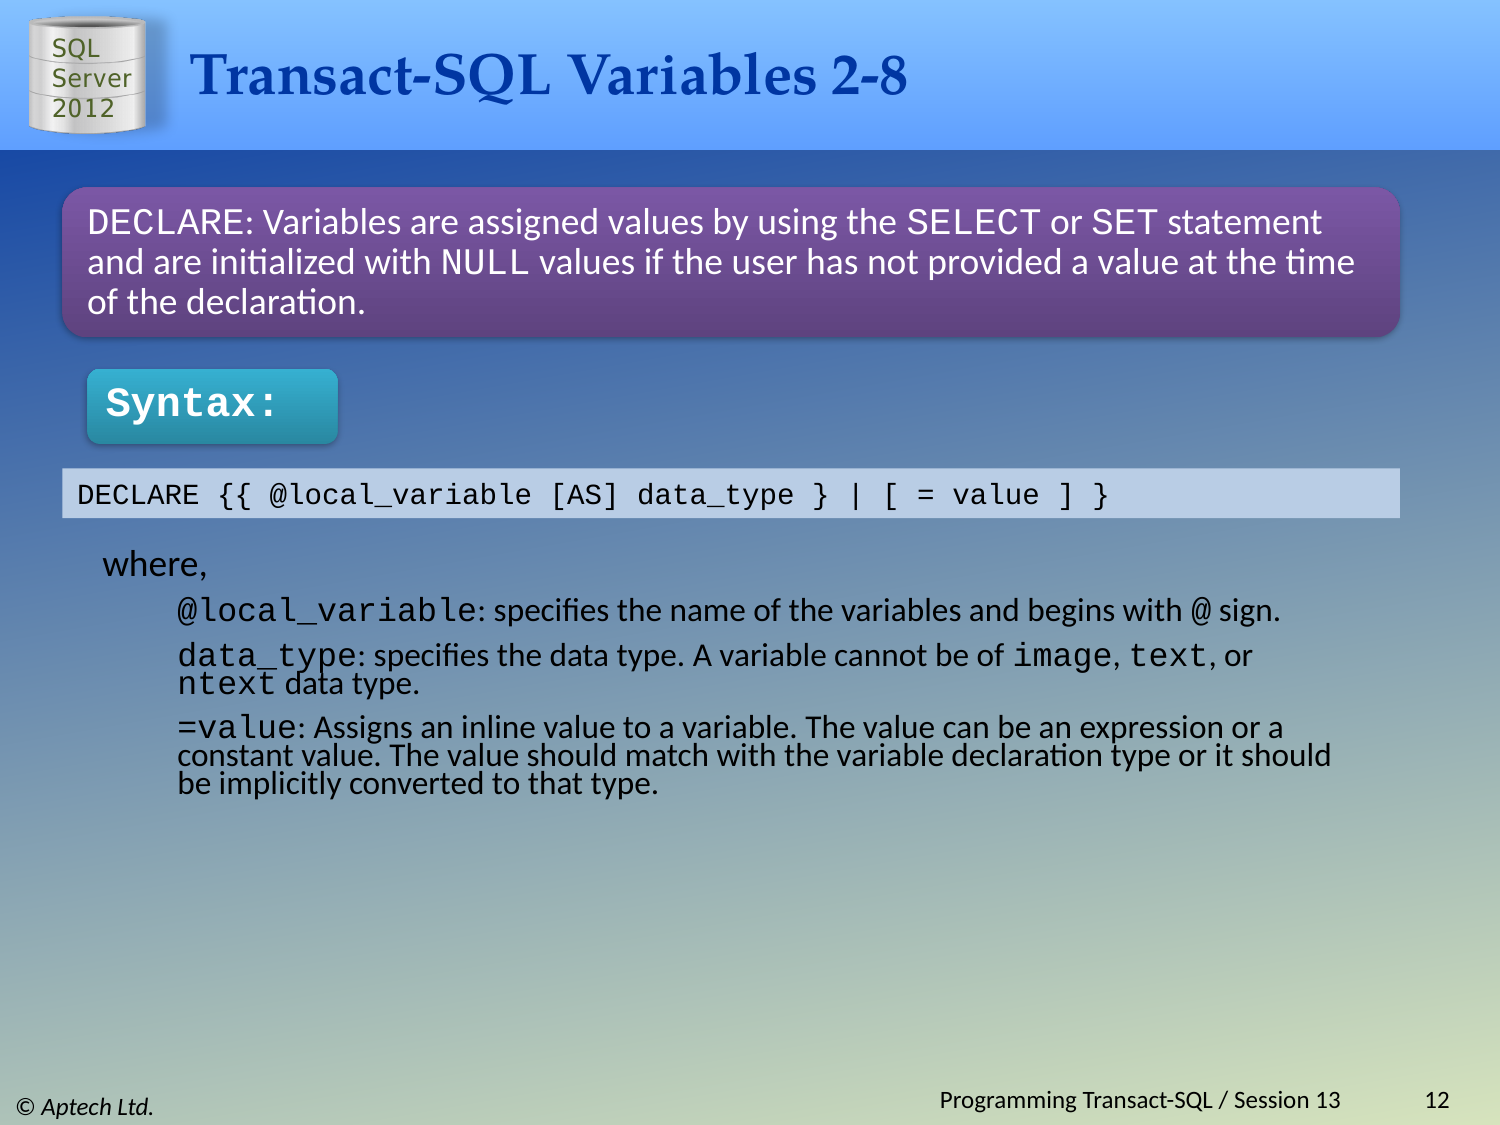

# Transact-SQL Variables 2-8

DECLARE: Variables are assigned values by using the SELECT or SET statement and are initialized with NULL values if the user has not provided a value at the time of the declaration.
Syntax:
DECLARE {{ @local_variable [AS] data_type } | [ = value ] }
where,
@local_variable: specifies the name of the variables and begins with @ sign.
data_type: specifies the data type. A variable cannot be of image, text, or ntext data type.
=value: Assigns an inline value to a variable. The value can be an expression or a constant value. The value should match with the variable declaration type or it should be implicitly converted to that type.
Programming Transact-SQL / Session 13
12